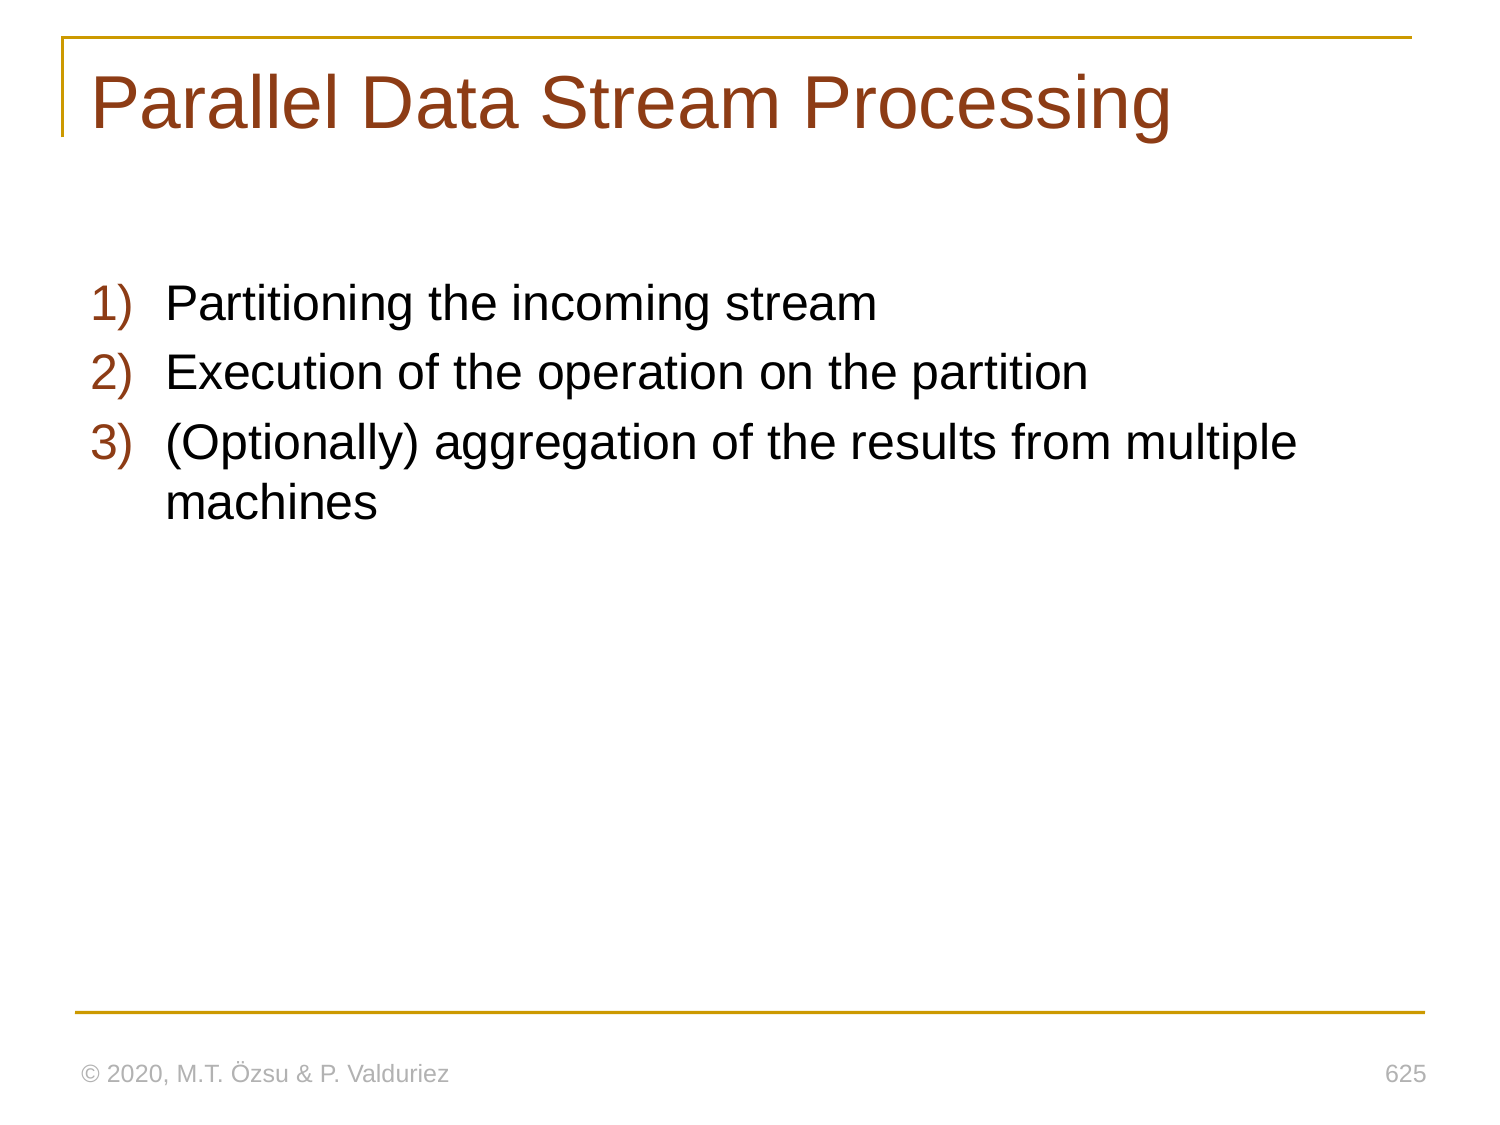

# Parallel Data Stream Processing
Partitioning the incoming stream
Execution of the operation on the partition
(Optionally) aggregation of the results from multiple machines
© 2020, M.T. Özsu & P. Valduriez
625